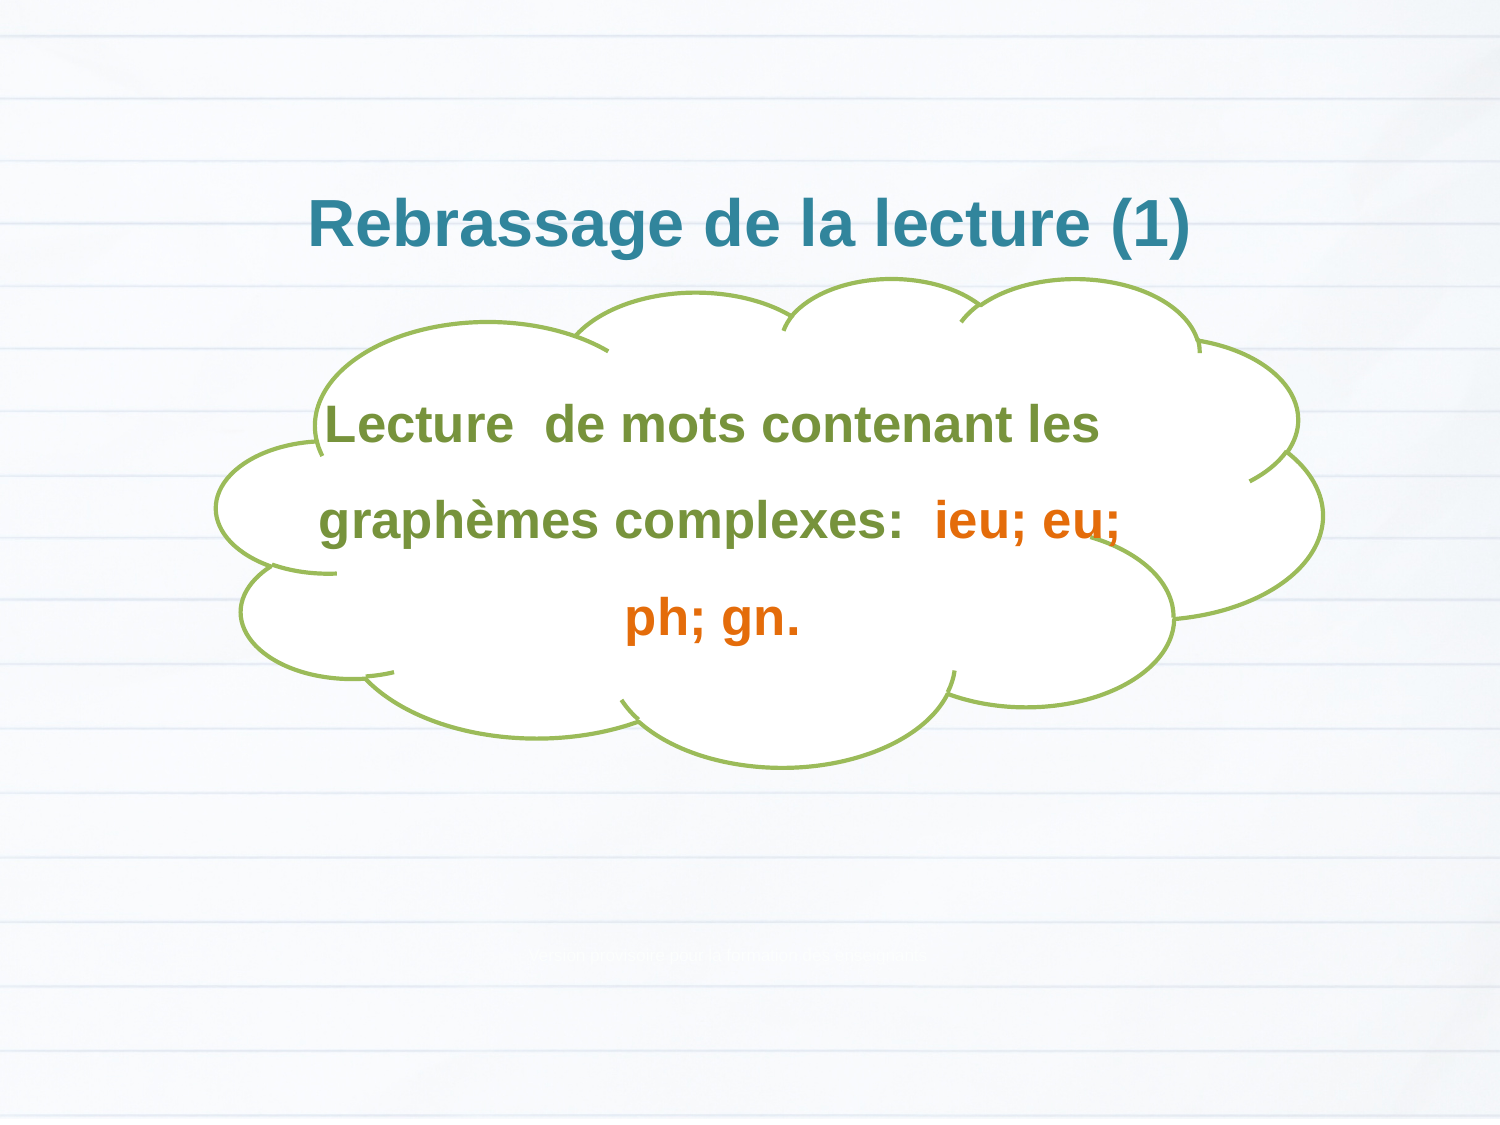

Rebrassage de la lecture (1)
(1)

Lecture  de mots contenant les  graphèmes complexes:  ieu; eu; ph; gn.
Version provisoire pour la formation des enseignants